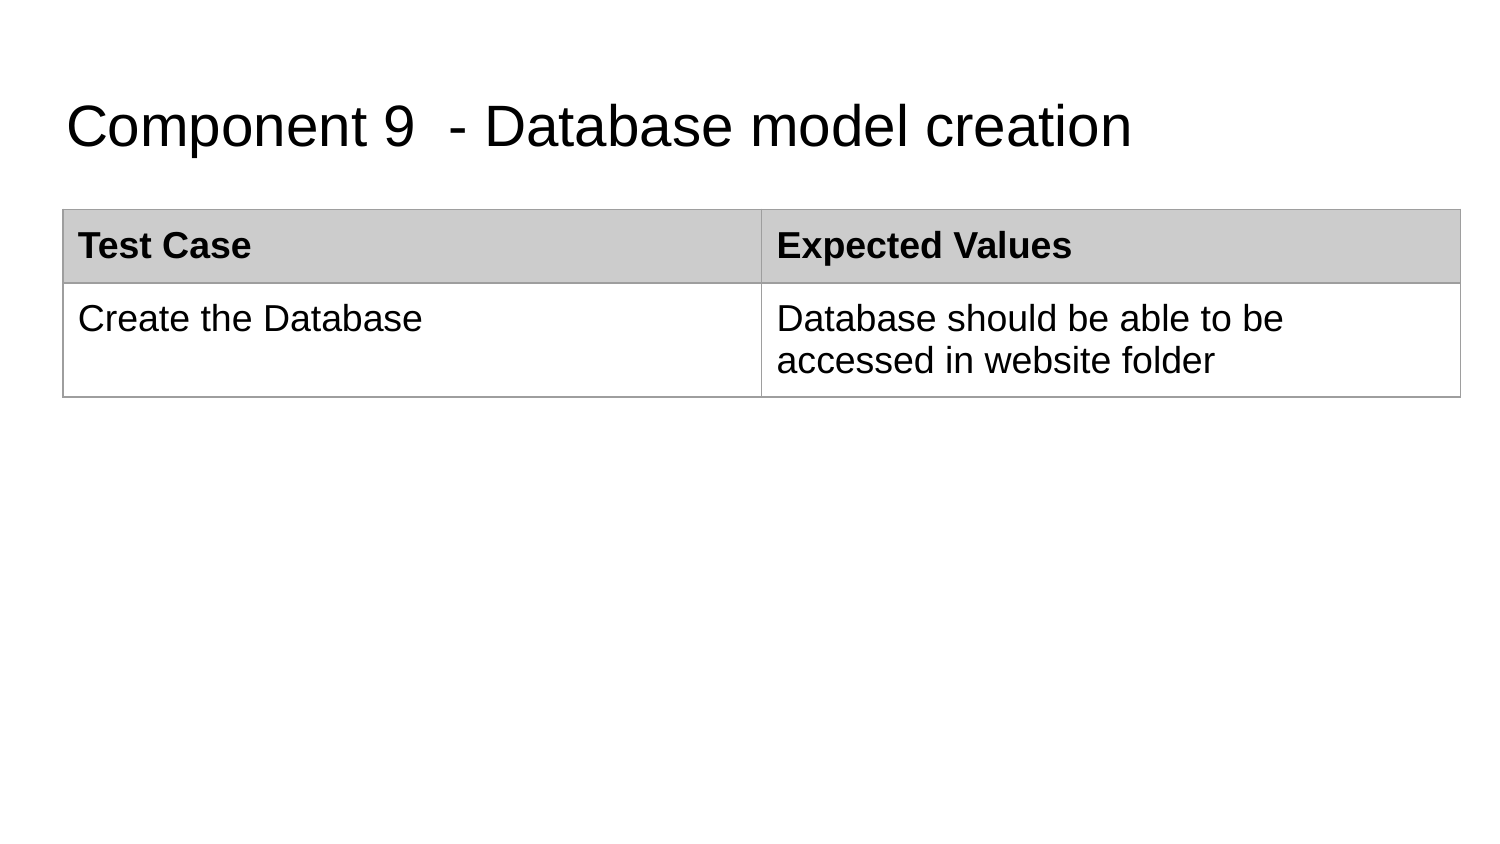

# Component 9  - Database model creation
| Test Case | Expected Values |
| --- | --- |
| Create the Database | Database should be able to be accessed in website folder |